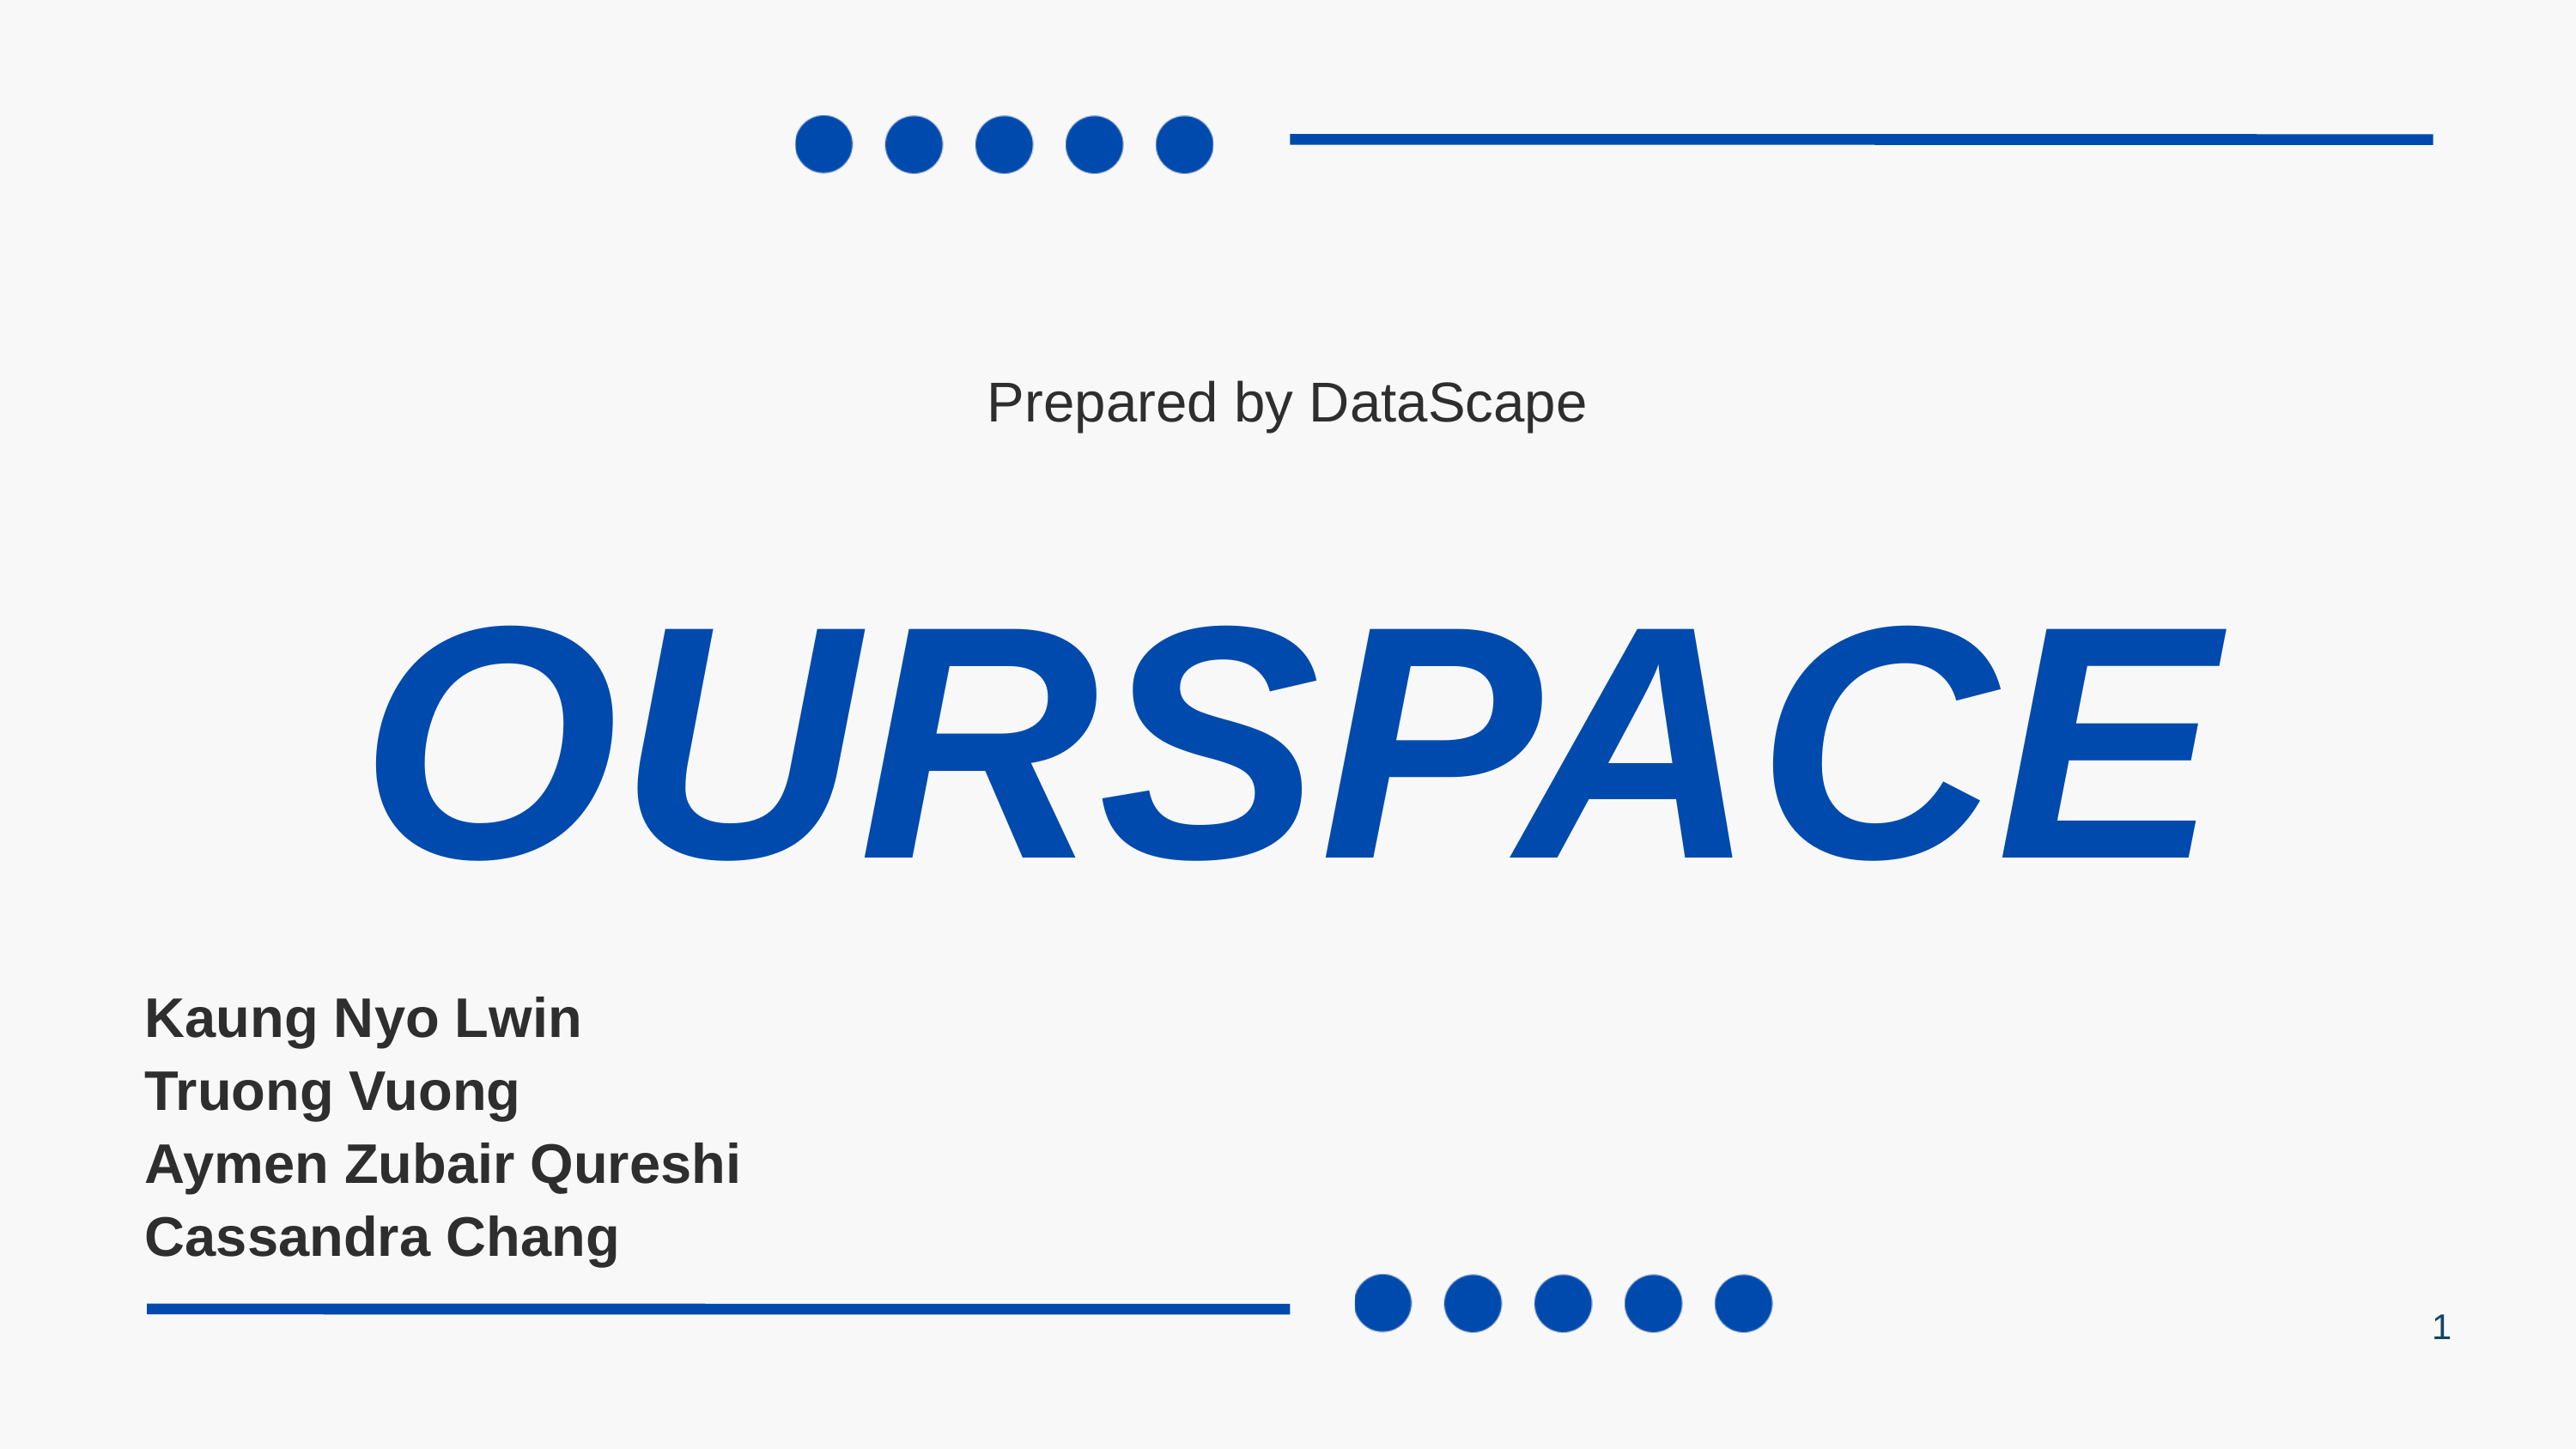

Prepared by DataScape
OURSPACE
Kaung Nyo Lwin
Truong Vuong
Aymen Zubair Qureshi
Cassandra Chang

1